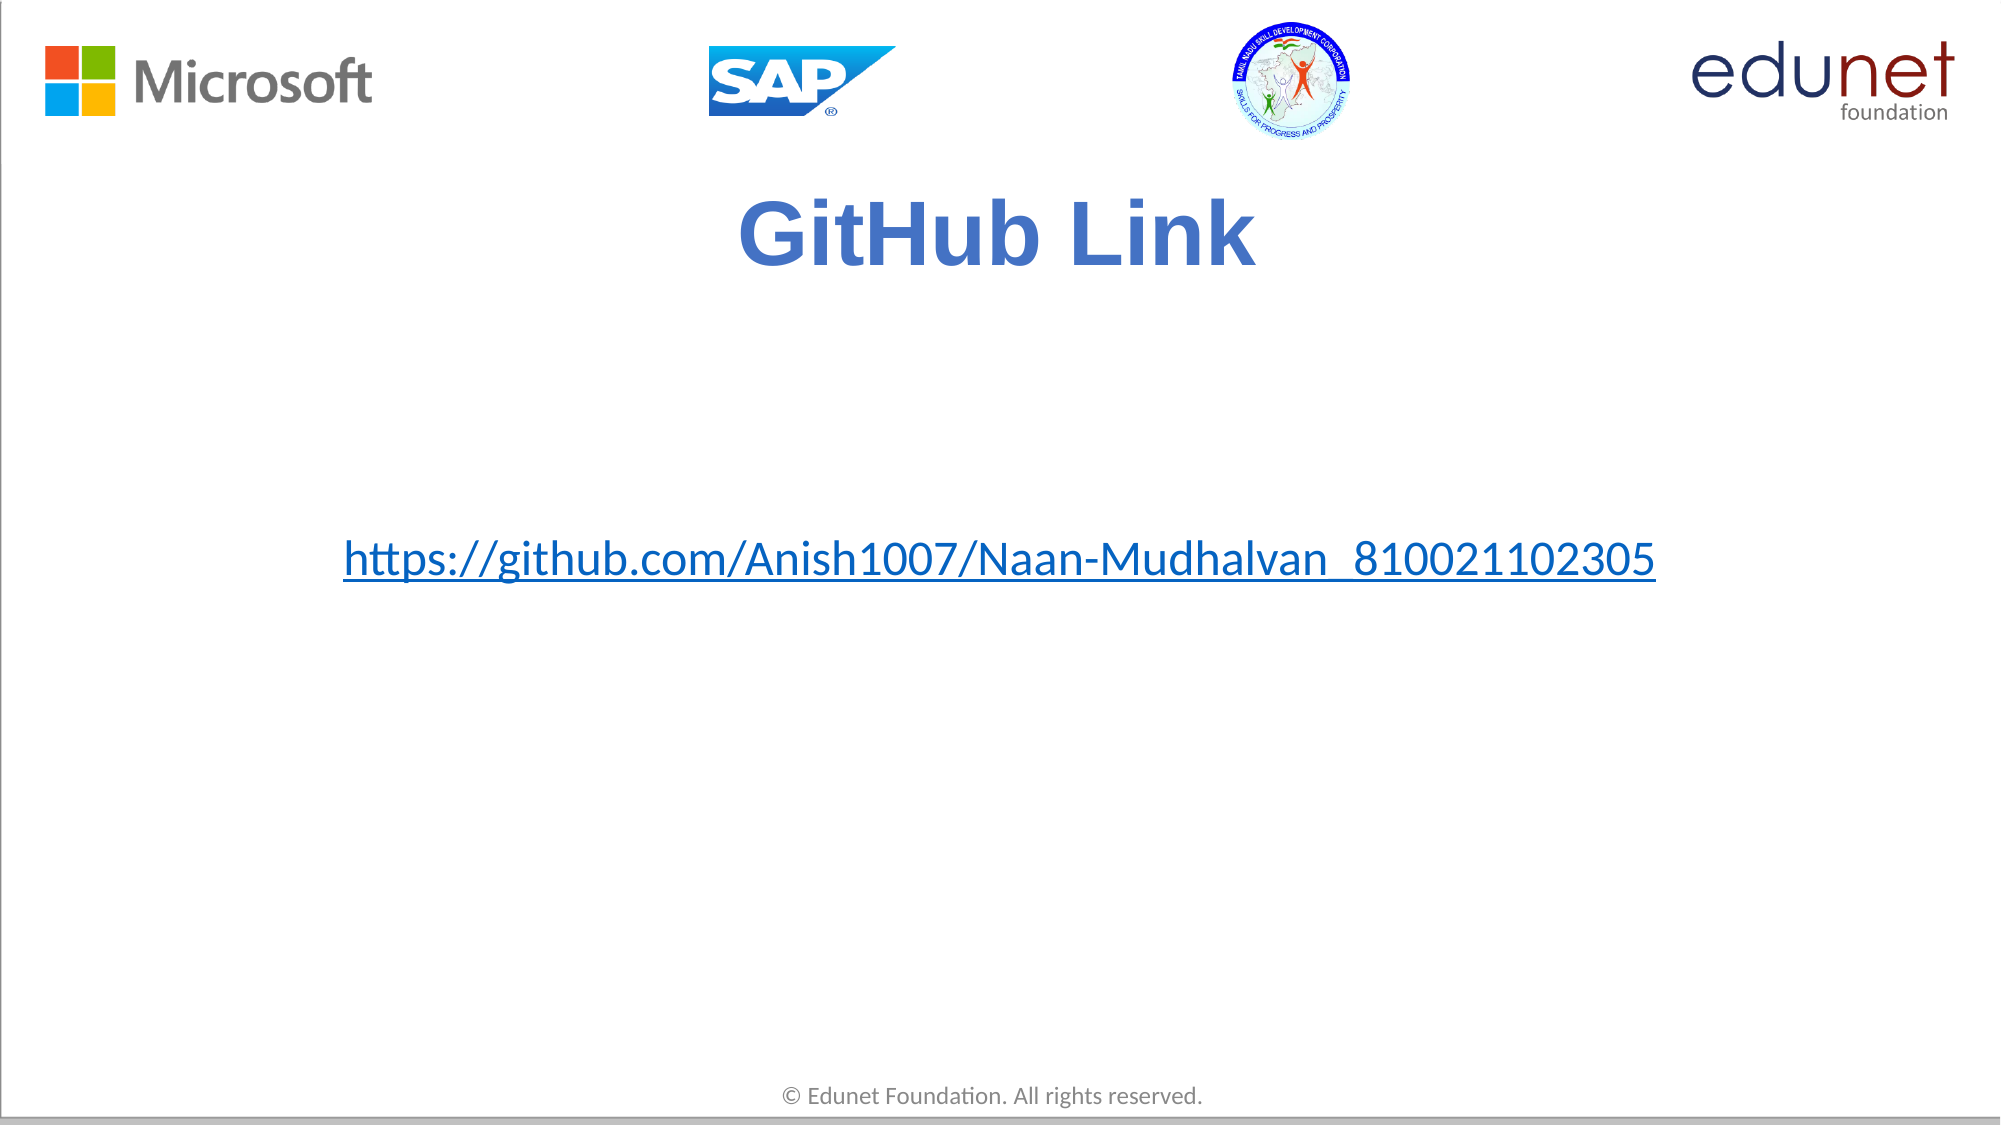

# GitHub Link
https://github.com/Anish1007/Naan-Mudhalvan_810021102305

© Edunet Foundation. All rights reserved.